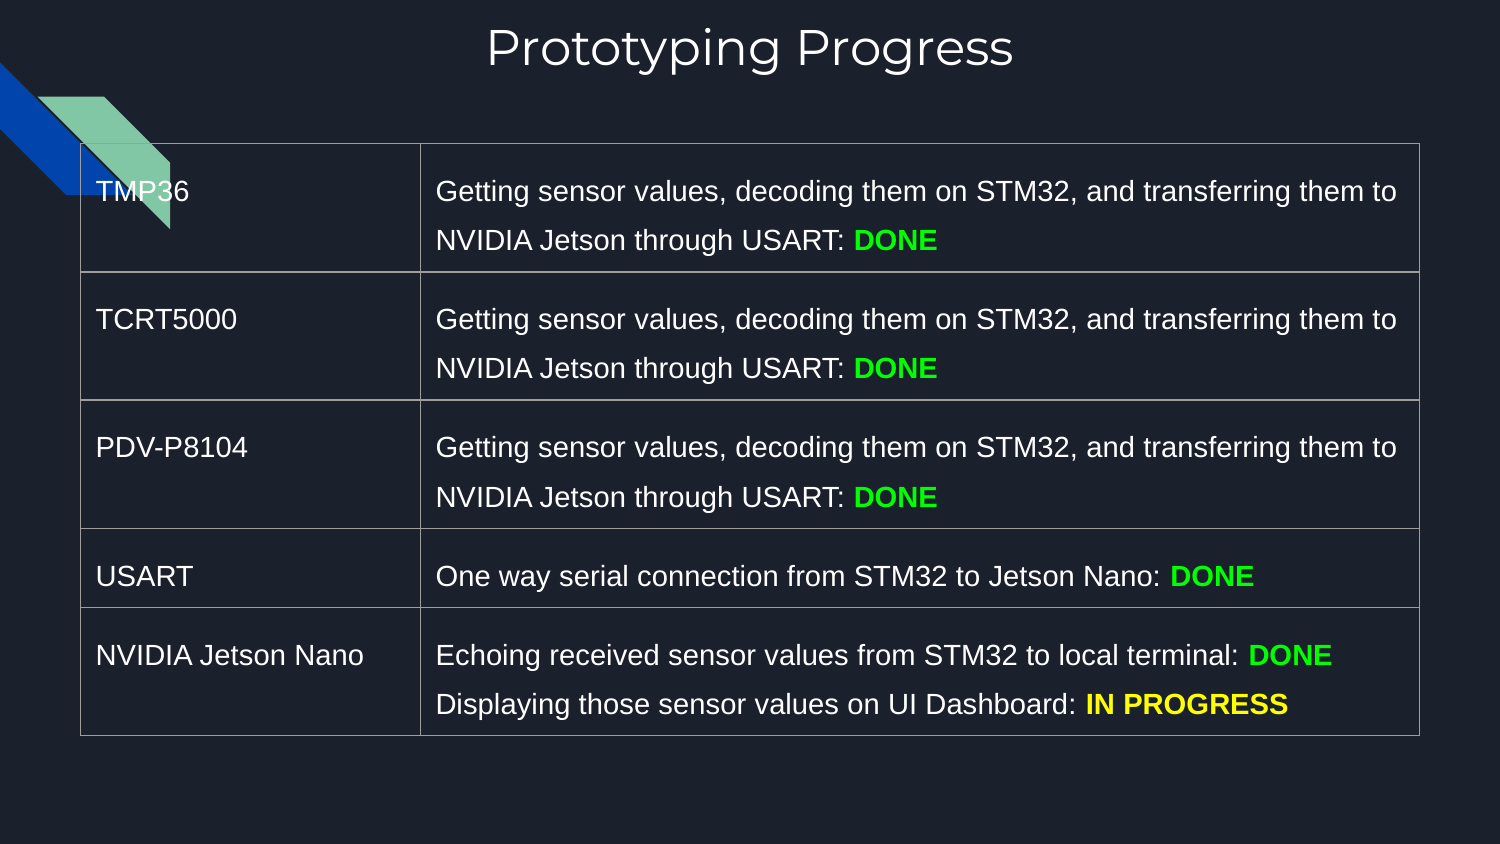

# Prototyping Progress
| TMP36 | Getting sensor values, decoding them on STM32, and transferring them to NVIDIA Jetson through USART: DONE |
| --- | --- |
| TCRT5000 | Getting sensor values, decoding them on STM32, and transferring them to NVIDIA Jetson through USART: DONE |
| PDV-P8104 | Getting sensor values, decoding them on STM32, and transferring them to NVIDIA Jetson through USART: DONE |
| USART | One way serial connection from STM32 to Jetson Nano: DONE |
| NVIDIA Jetson Nano | Echoing received sensor values from STM32 to local terminal: DONE Displaying those sensor values on UI Dashboard: IN PROGRESS |